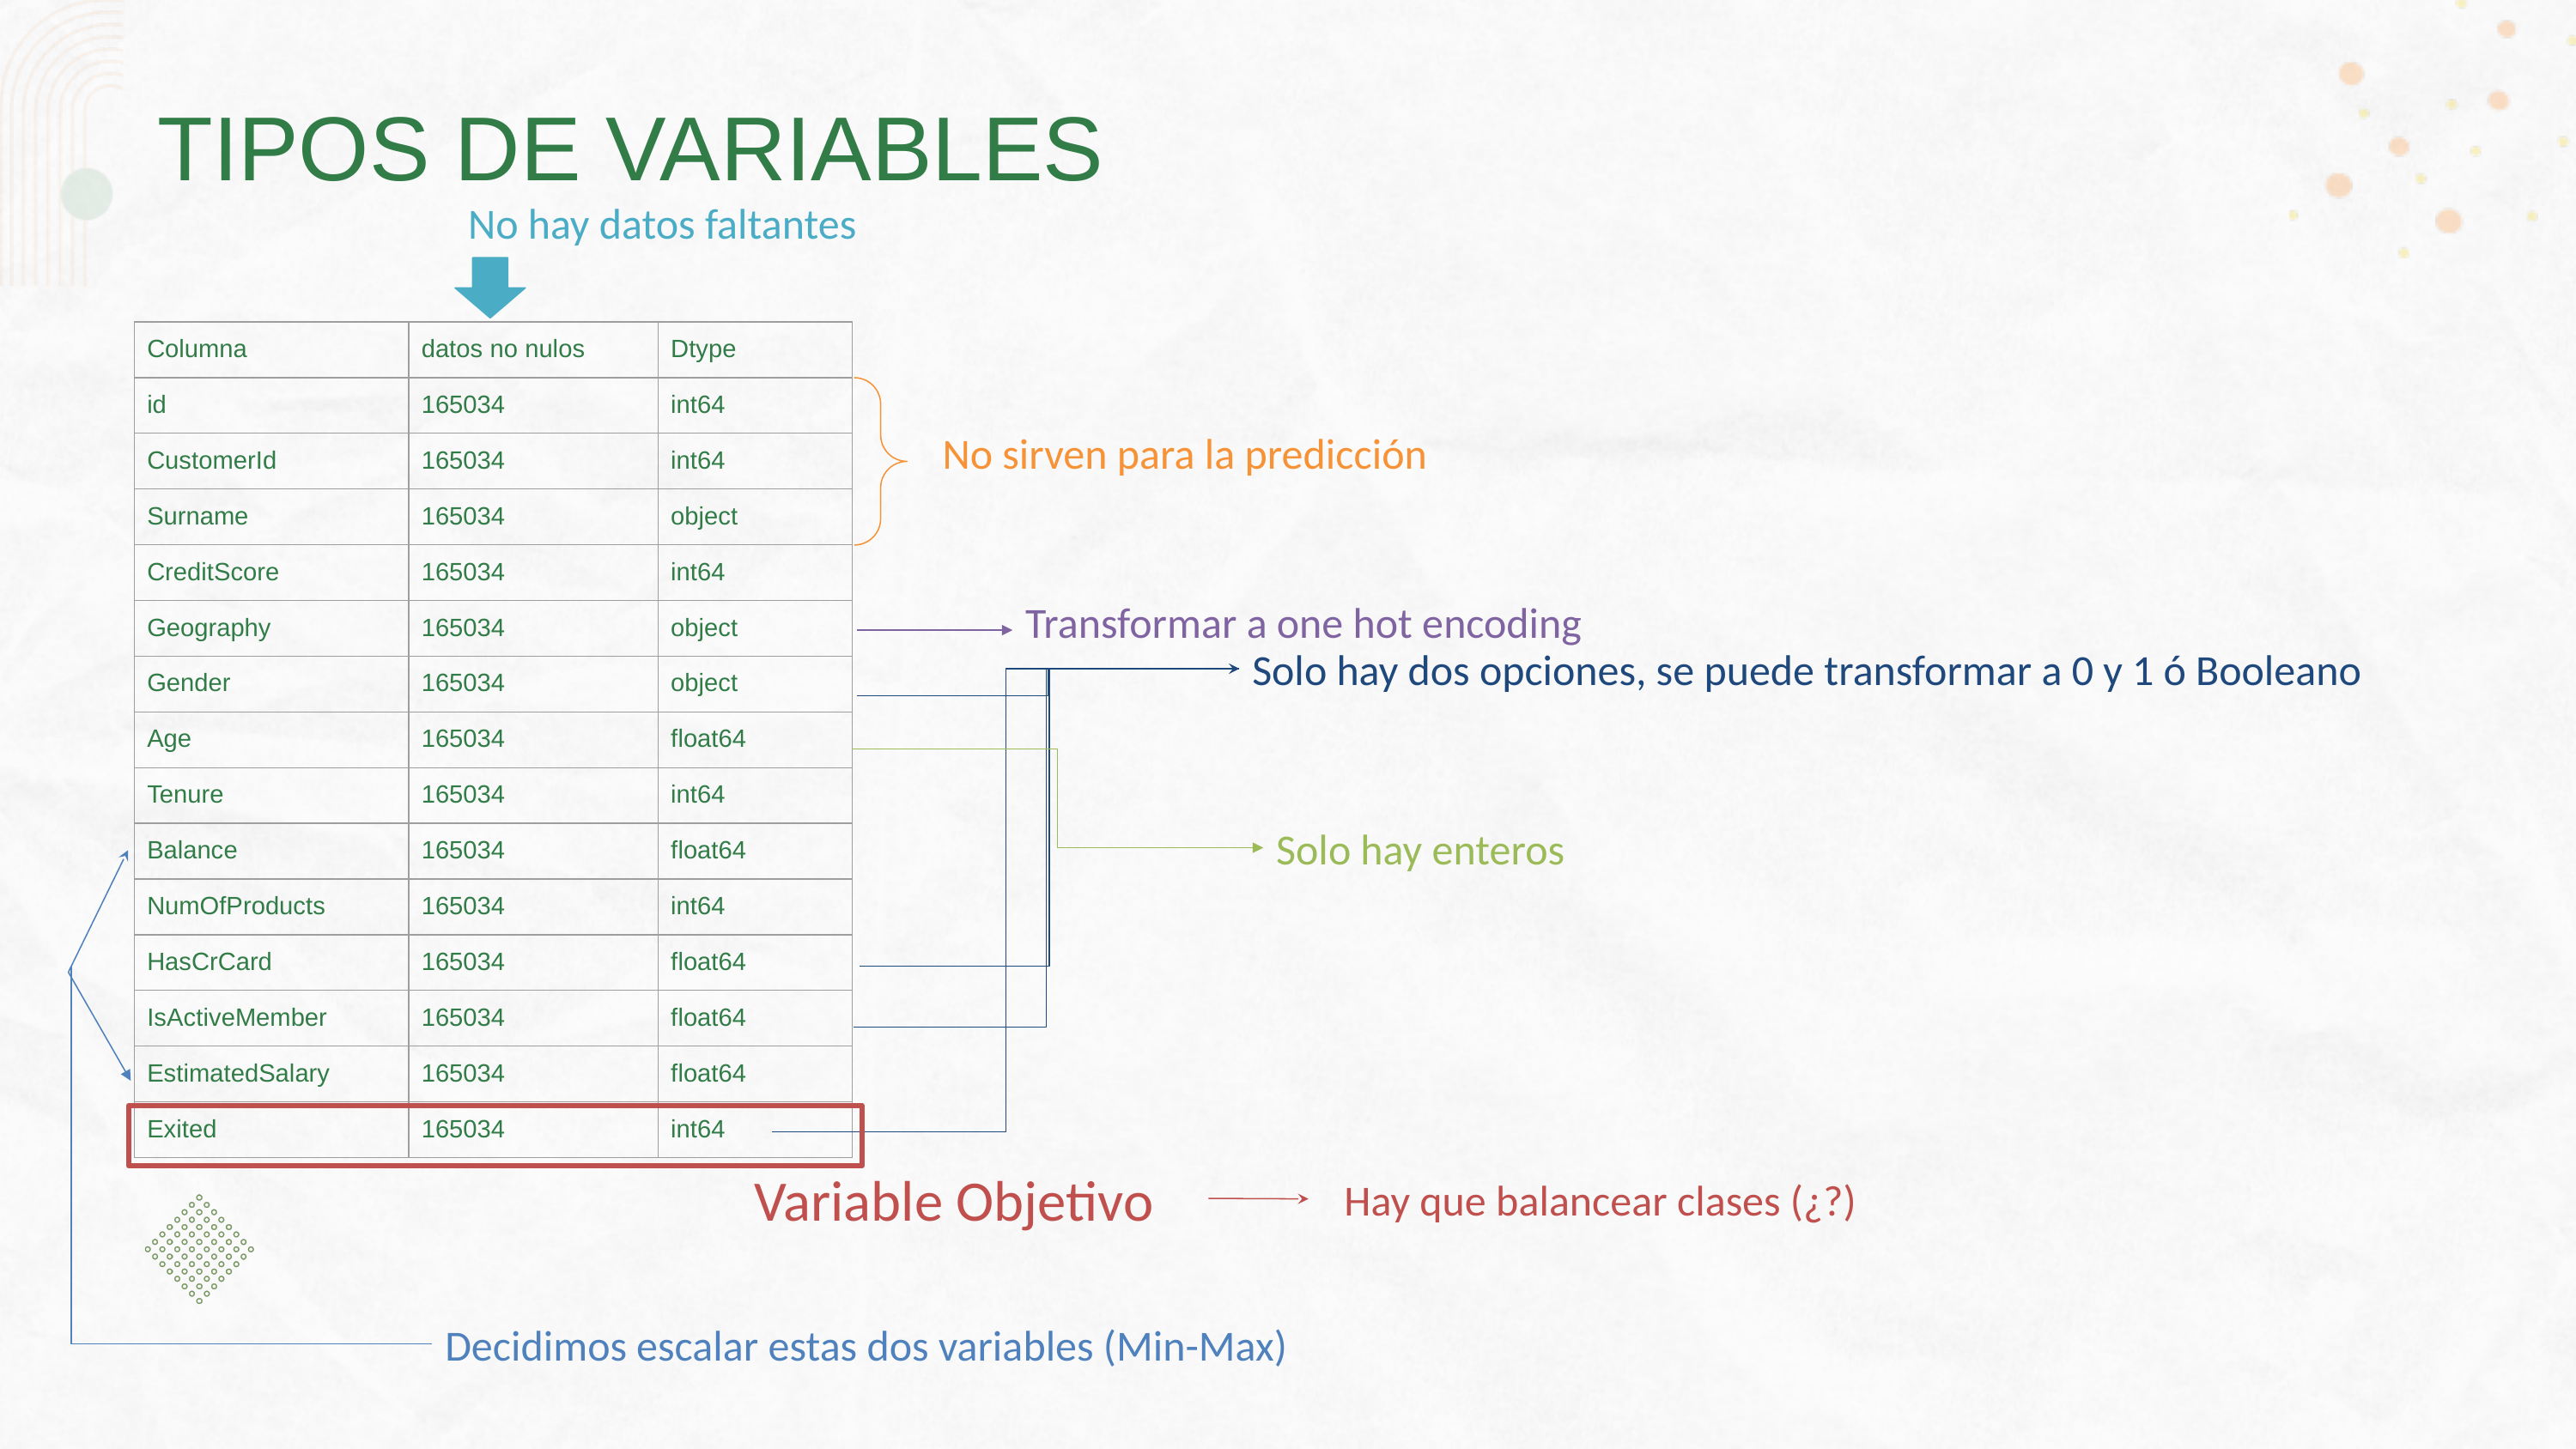

TIPOS DE VARIABLES
No hay datos faltantes

| Columna | datos no nulos | Dtype |
| --- | --- | --- |
| id | 165034 | int64 |
| CustomerId | 165034 | int64 |
| Surname | 165034 | object |
| CreditScore | 165034 | int64 |
| Geography | 165034 | object |
| Gender | 165034 | object |
| Age | 165034 | float64 |
| Tenure | 165034 | int64 |
| Balance | 165034 | float64 |
| NumOfProducts | 165034 | int64 |
| HasCrCard | 165034 | float64 |
| IsActiveMember | 165034 | float64 |
| EstimatedSalary | 165034 | float64 |
| Exited | 165034 | int64 |

No sirven para la predicción
Transformar a one hot encoding
Solo hay dos opciones, se puede transformar a 0 y 1 ó Booleano
Solo hay enteros

Variable Objetivo
Hay que balancear clases (¿?)

Decidimos escalar estas dos variables (Min-Max)